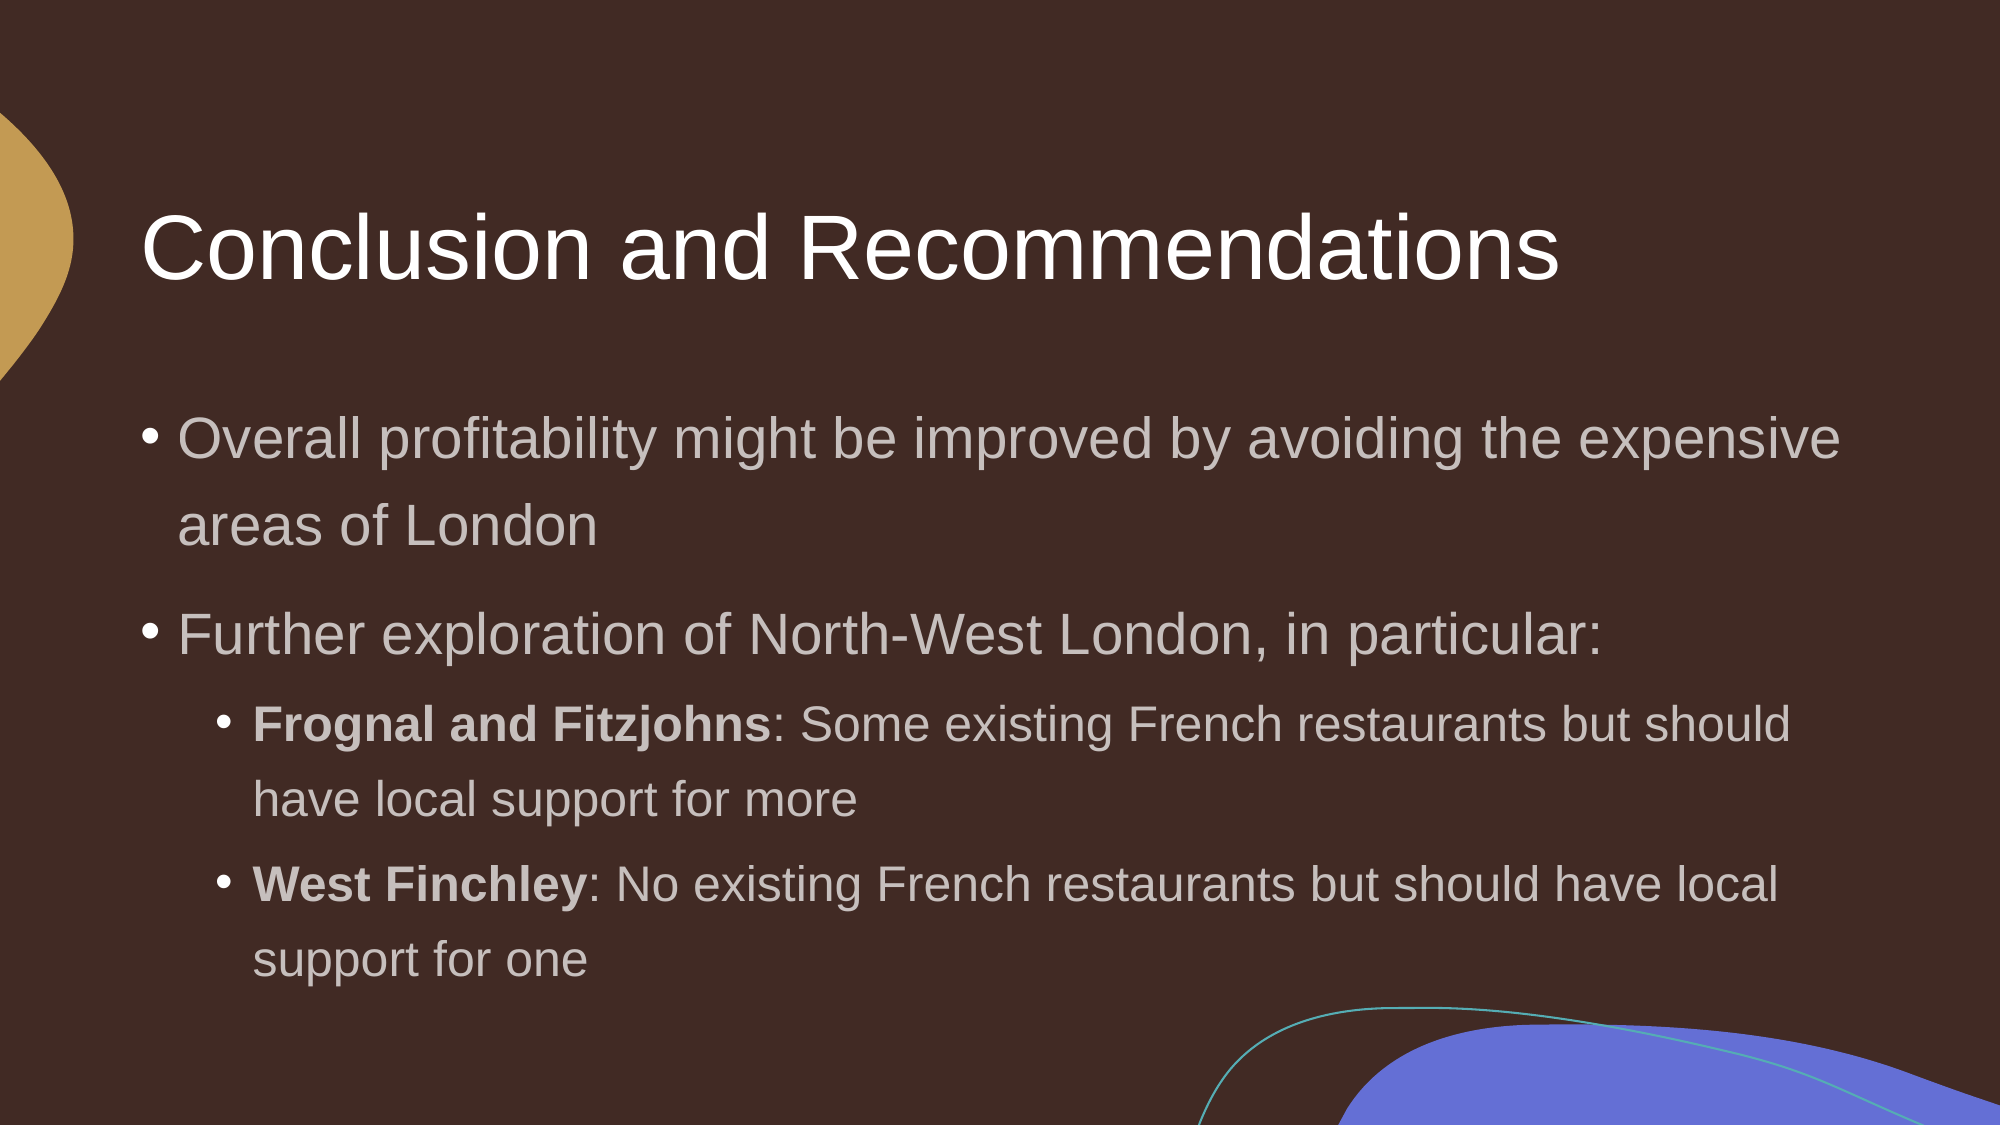

# Conclusion and Recommendations
Overall profitability might be improved by avoiding the expensive areas of London
Further exploration of North-West London, in particular:
Frognal and Fitzjohns: Some existing French restaurants but should have local support for more
West Finchley: No existing French restaurants but should have local support for one